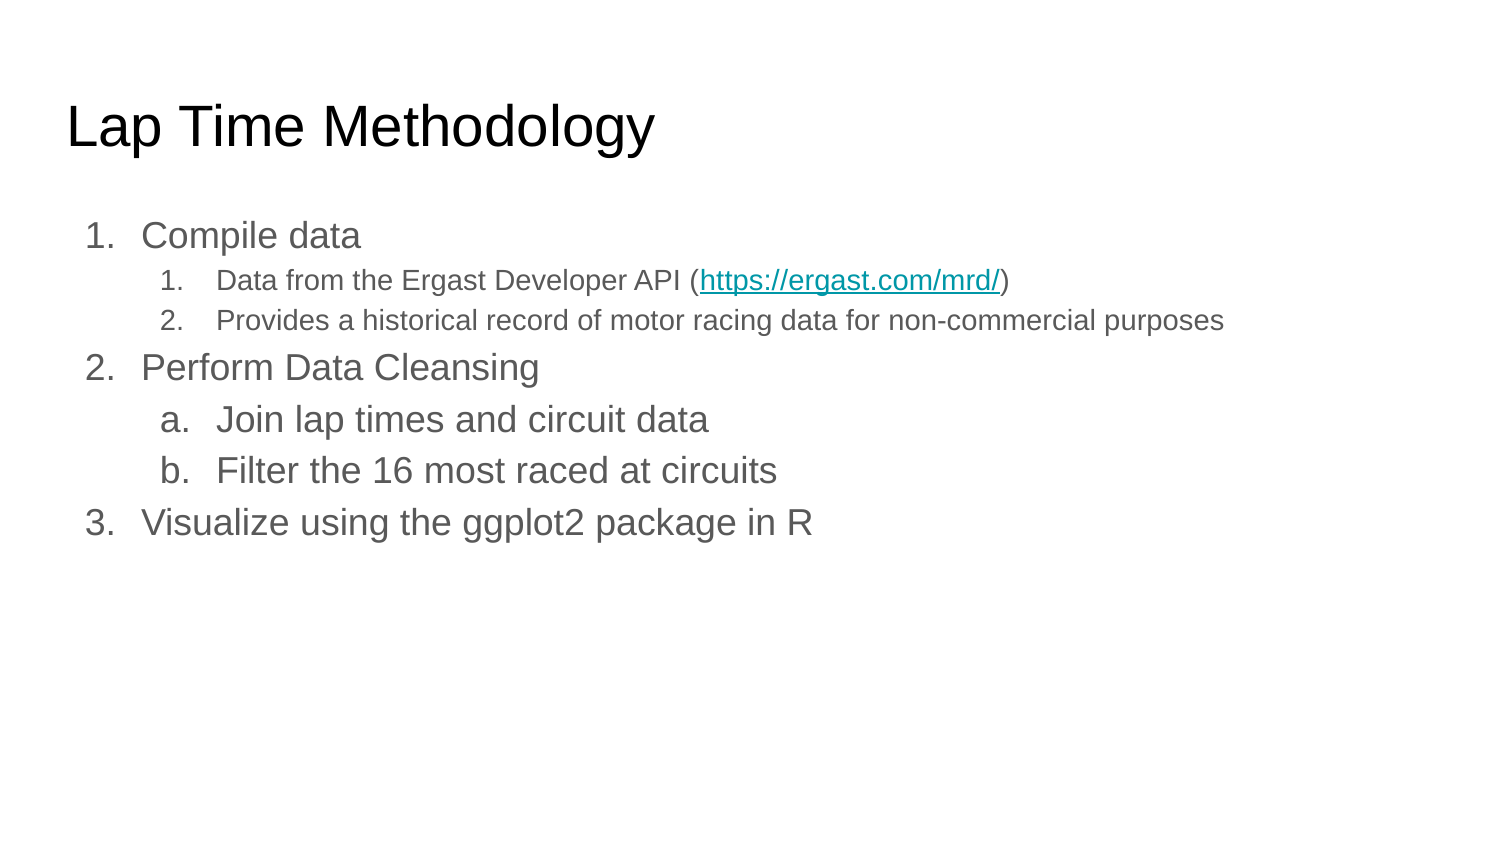

# Lap Time Methodology
Compile data
Data from the Ergast Developer API (https://ergast.com/mrd/)
Provides a historical record of motor racing data for non-commercial purposes
Perform Data Cleansing
Join lap times and circuit data
Filter the 16 most raced at circuits
Visualize using the ggplot2 package in R